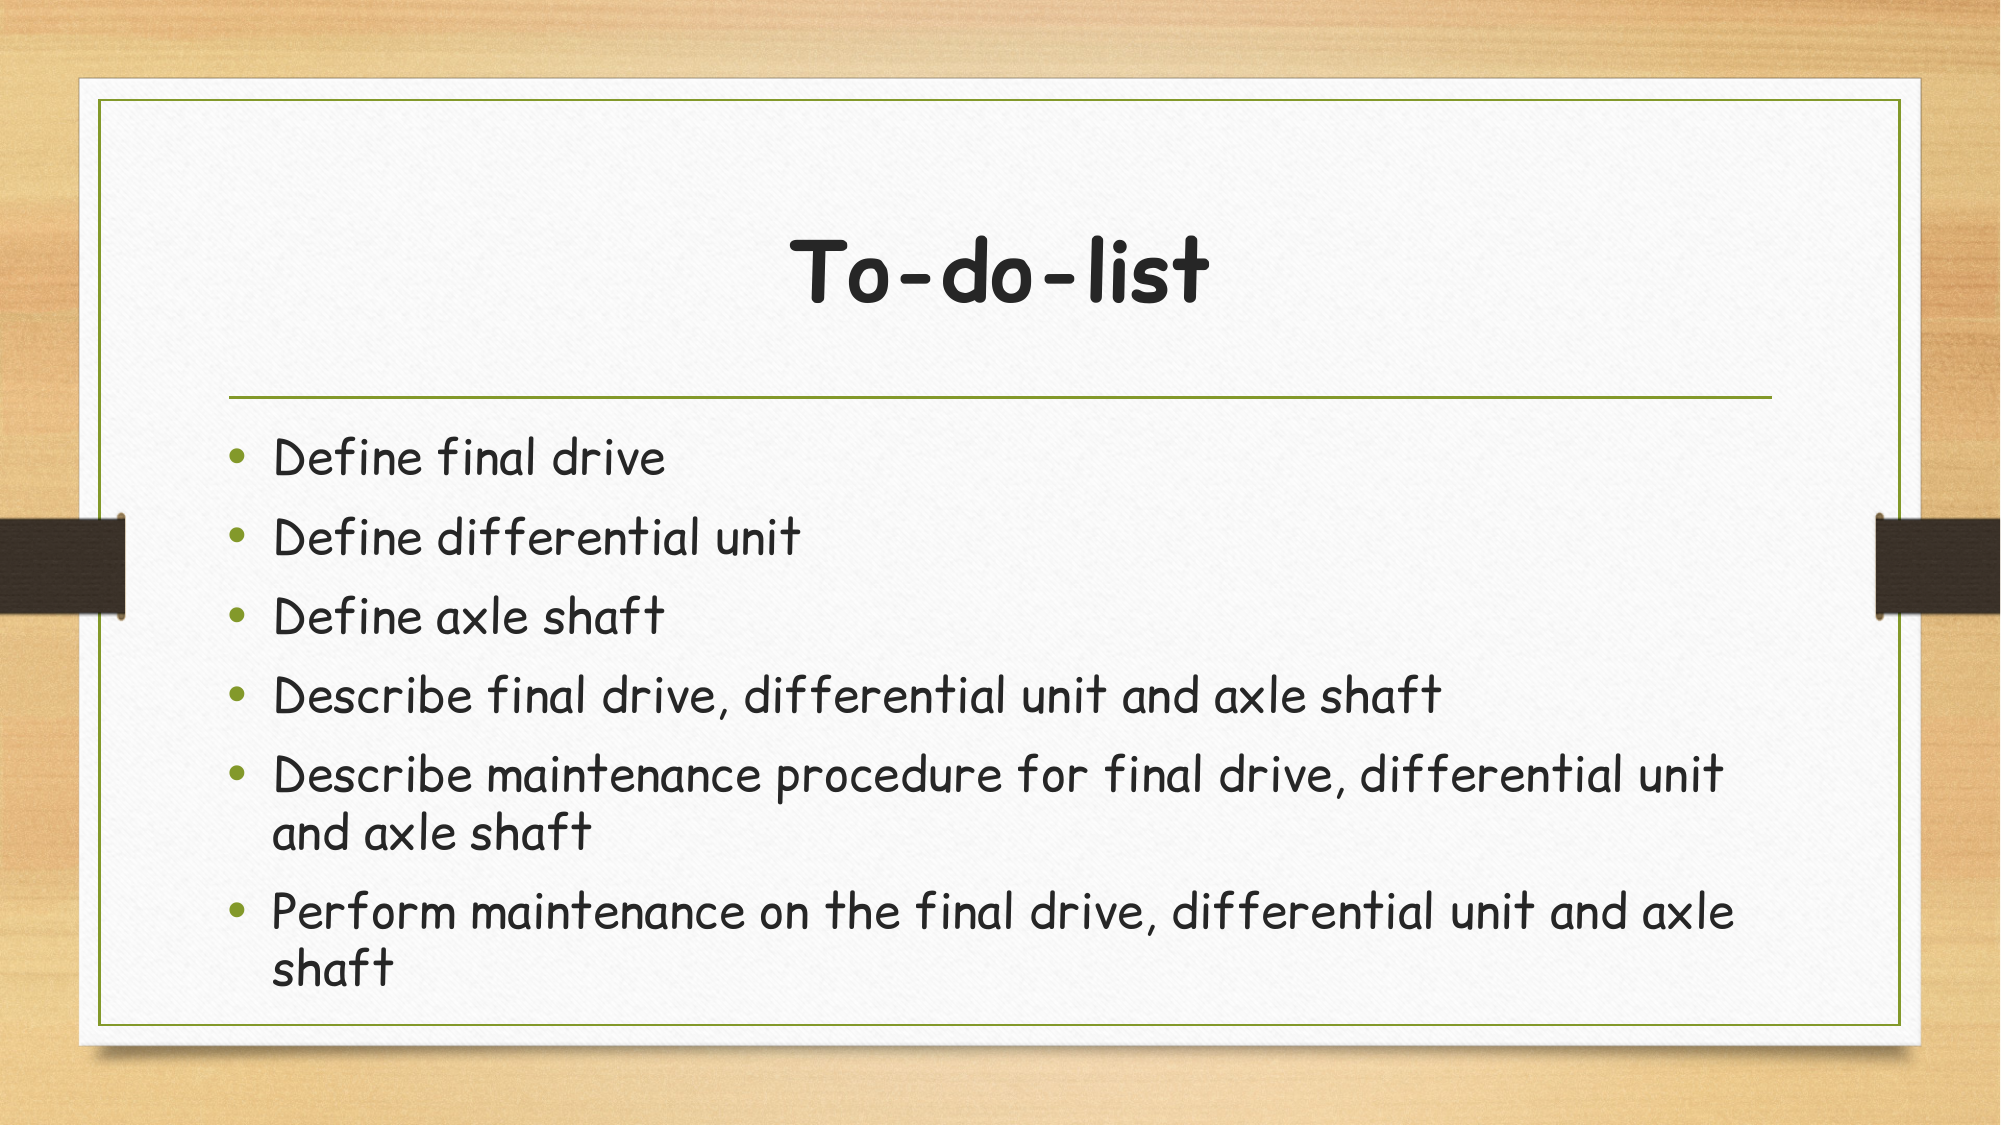

# To-do-list
Define final drive
Define differential unit
Define axle shaft
Describe final drive, differential unit and axle shaft
Describe maintenance procedure for final drive, differential unit and axle shaft
Perform maintenance on the final drive, differential unit and axle shaft